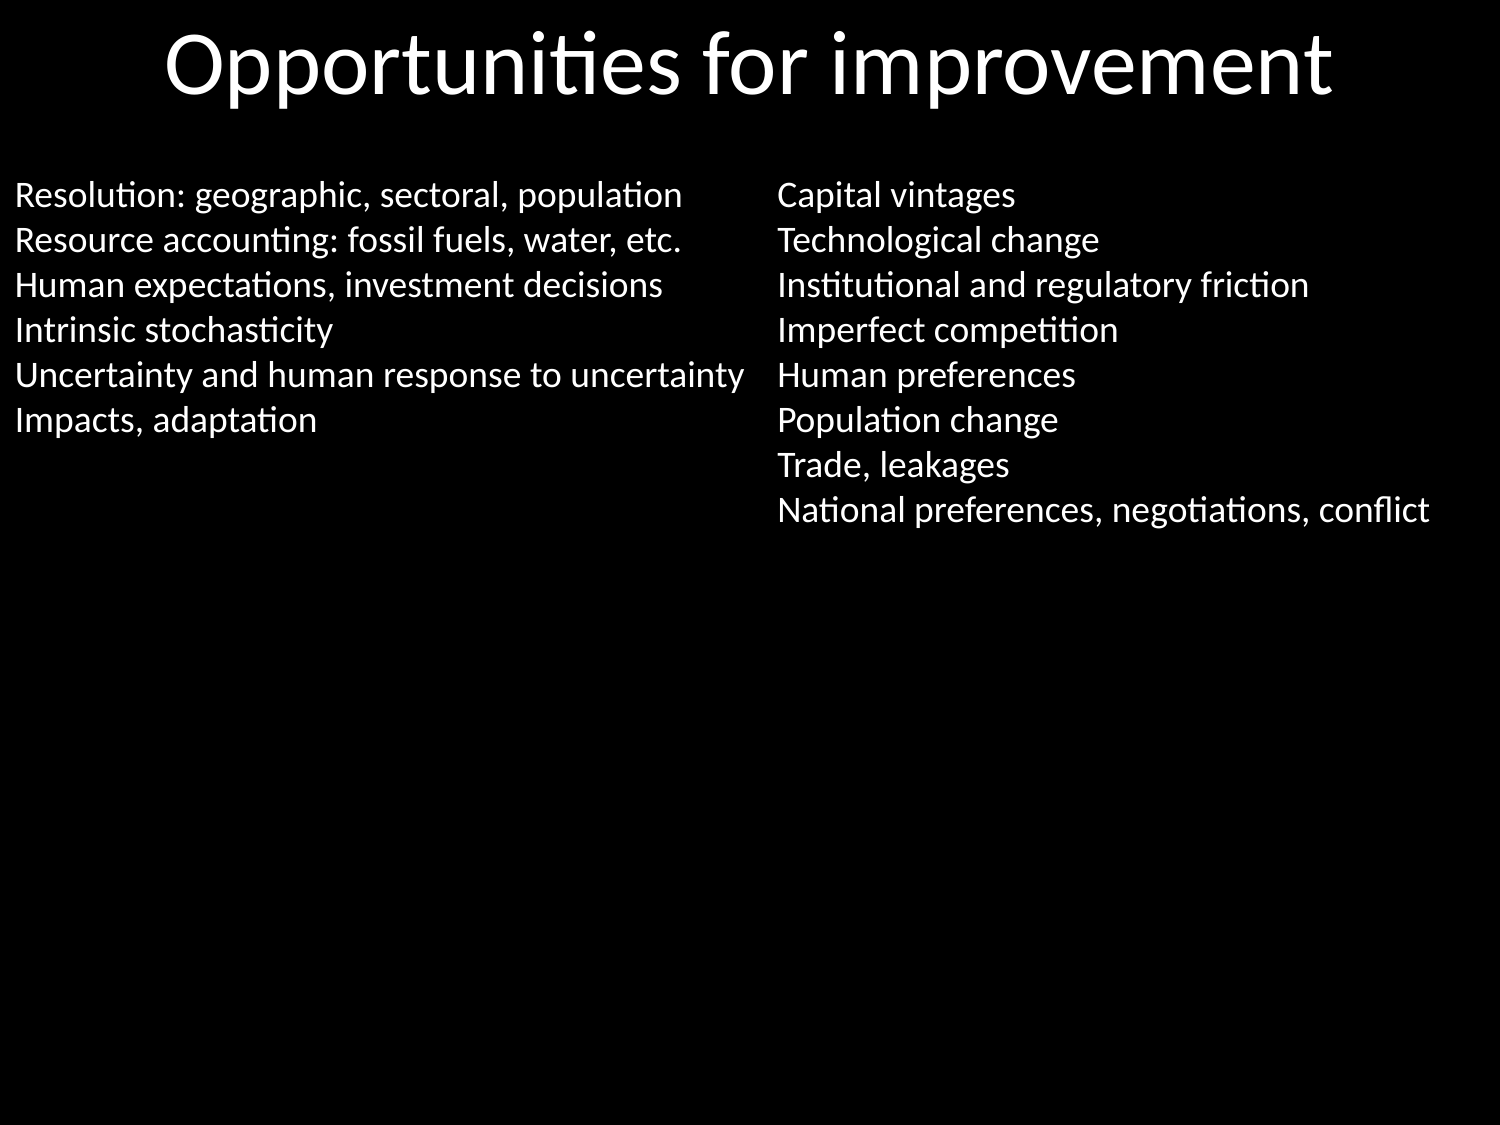

Opportunities for improvement
Resolution: geographic, sectoral, population
Resource accounting: fossil fuels, water, etc.
Human expectations, investment decisions
Intrinsic stochasticity
Uncertainty and human response to uncertainty
Impacts, adaptation
Capital vintages
Technological change
Institutional and regulatory friction
Imperfect competition
Human preferences
Population change
Trade, leakages
National preferences, negotiations, conflict